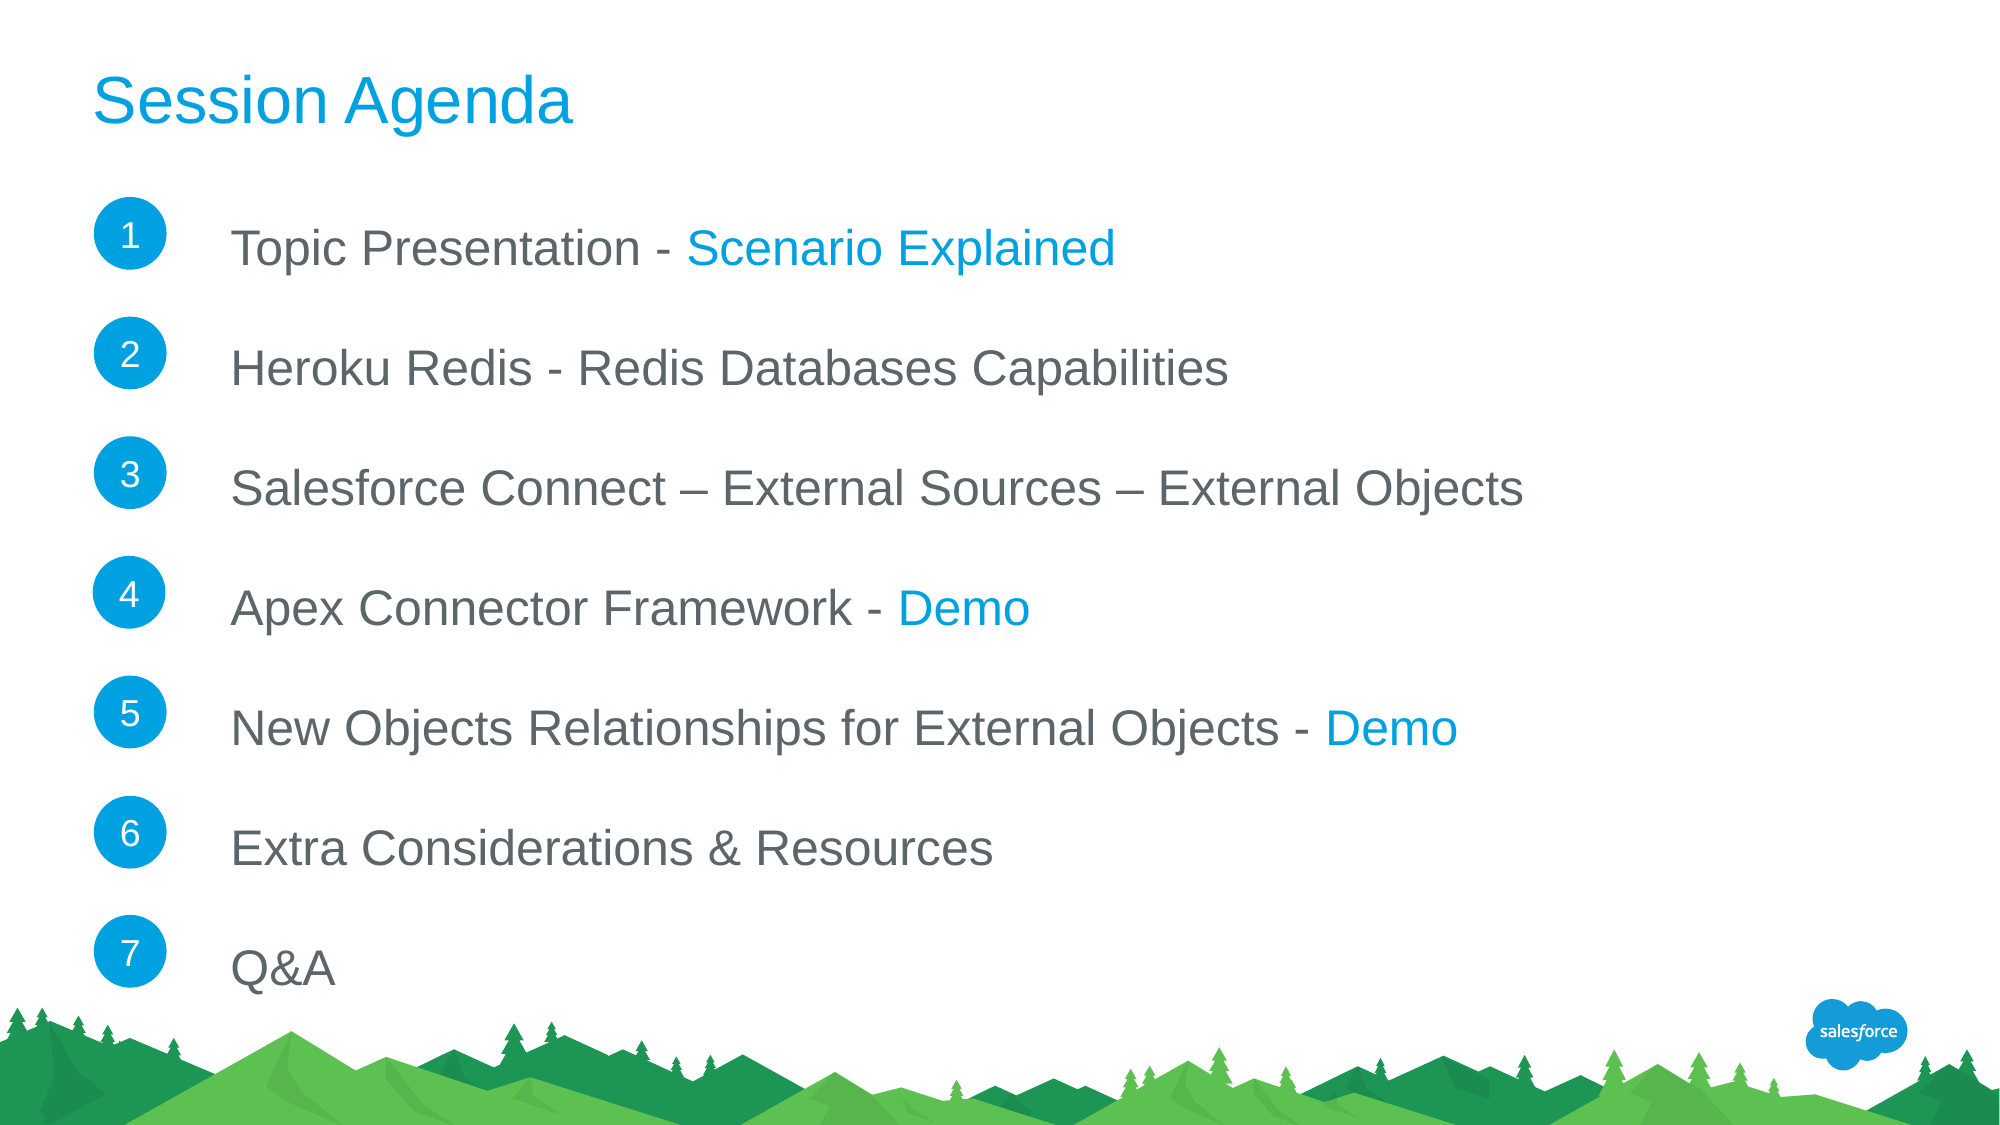

# Session Agenda
Topic Presentation - Scenario Explained
Heroku Redis - Redis Databases Capabilities
Salesforce Connect – External Sources – External Objects
Apex Connector Framework - Demo
New Objects Relationships for External Objects - Demo
Extra Considerations & Resources
Q&A

1
2
3
4
5
6
7